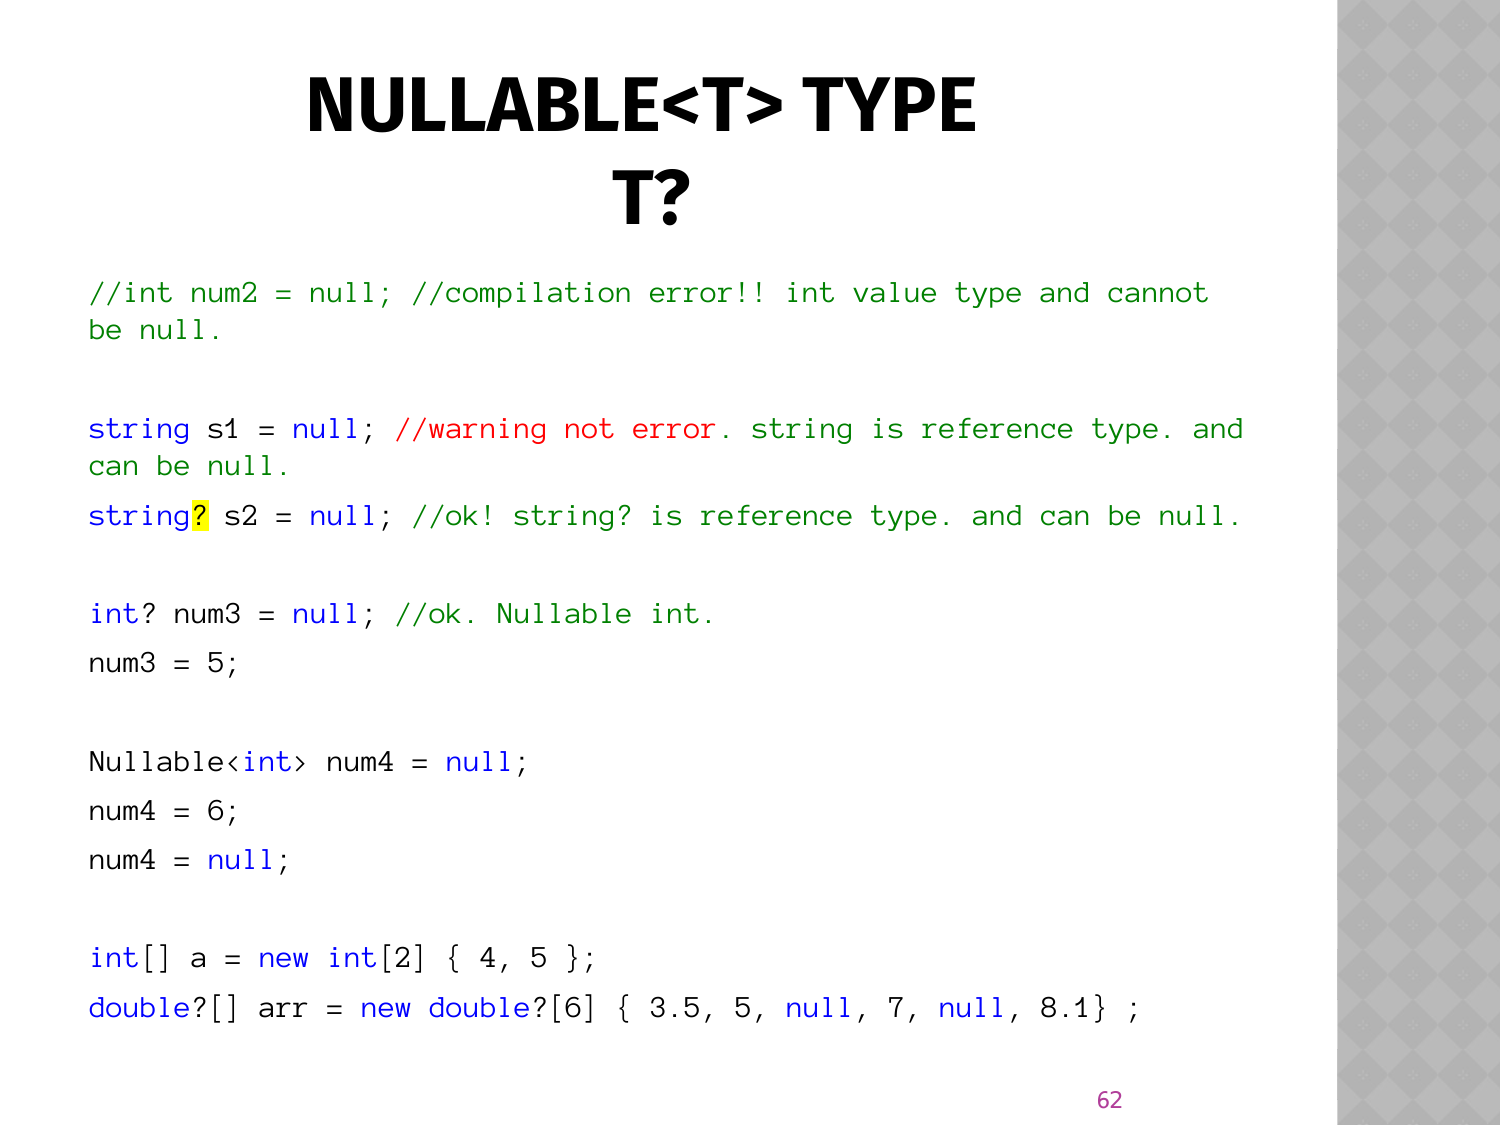

# Nullable<T> Type T?
//int num2 = null; //compilation error!! int value type and cannot be null.

string s1 = null; //warning not error. string is reference type. and can be null.
string? s2 = null; //ok! string? is reference type. and can be null.

int? num3 = null; //ok. Nullable int.
num3 = 5;

Nullable<int> num4 = null;
num4 = 6;
num4 = null;

int[] a = new int[2] { 4, 5 };
double?[] arr = new double?[6] { 3.5, 5, null, 7, null, 8.1} ;
62